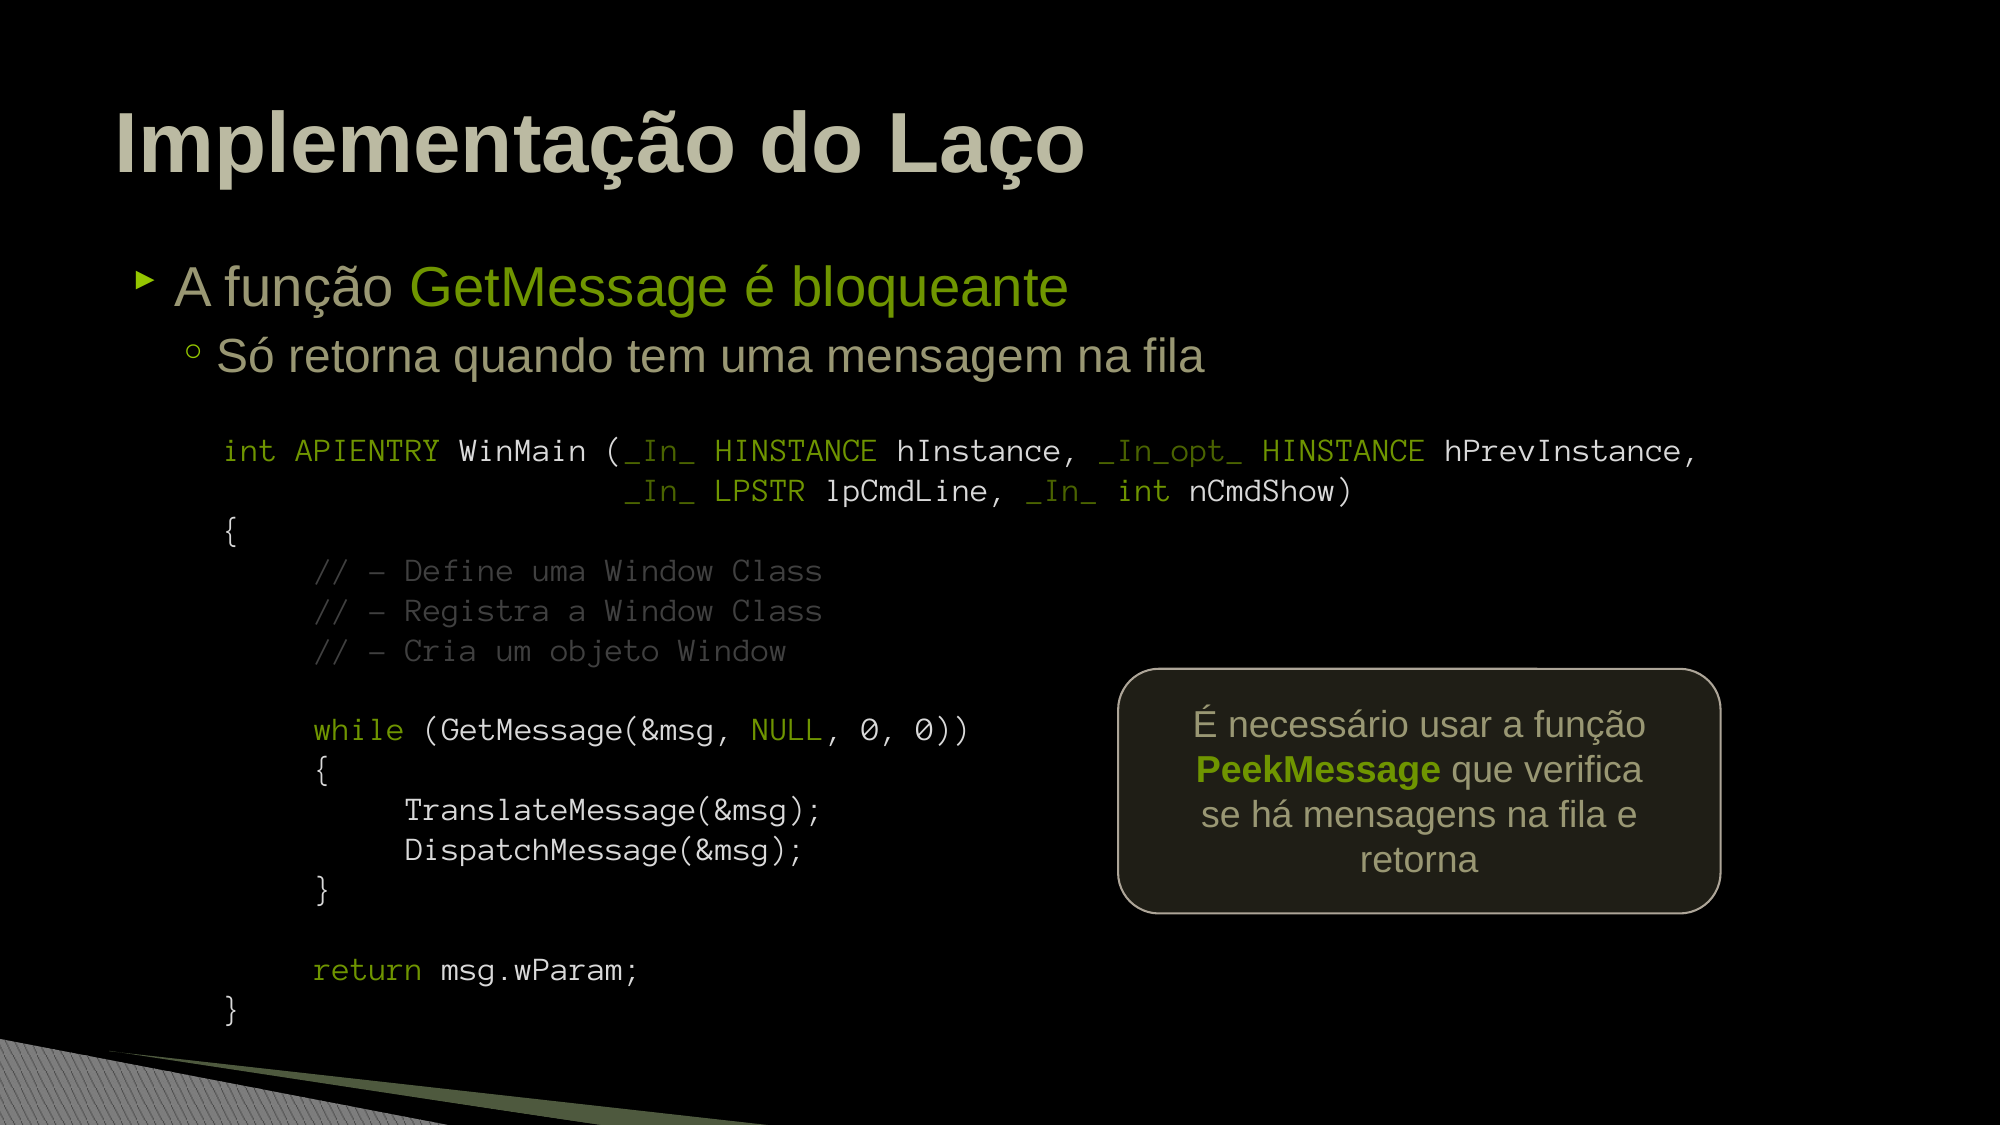

# Implementação do Laço
A função GetMessage é bloqueante
Só retorna quando tem uma mensagem na fila

int APIENTRY WinMain (_In_ HINSTANCE hInstance, _In_opt_ HINSTANCE hPrevInstance,
                      _In_ LPSTR lpCmdLine, _In_ int nCmdShow)
{
     // - Define uma Window Class
     // - Registra a Window Class
     // - Cria um objeto Window

     while (GetMessage(&msg, NULL, 0, 0))
     {
          TranslateMessage(&msg);
          DispatchMessage(&msg);
     }

     return msg.wParam;
}

É necessário usar a função PeekMessage que verifica se há mensagens na fila e retorna